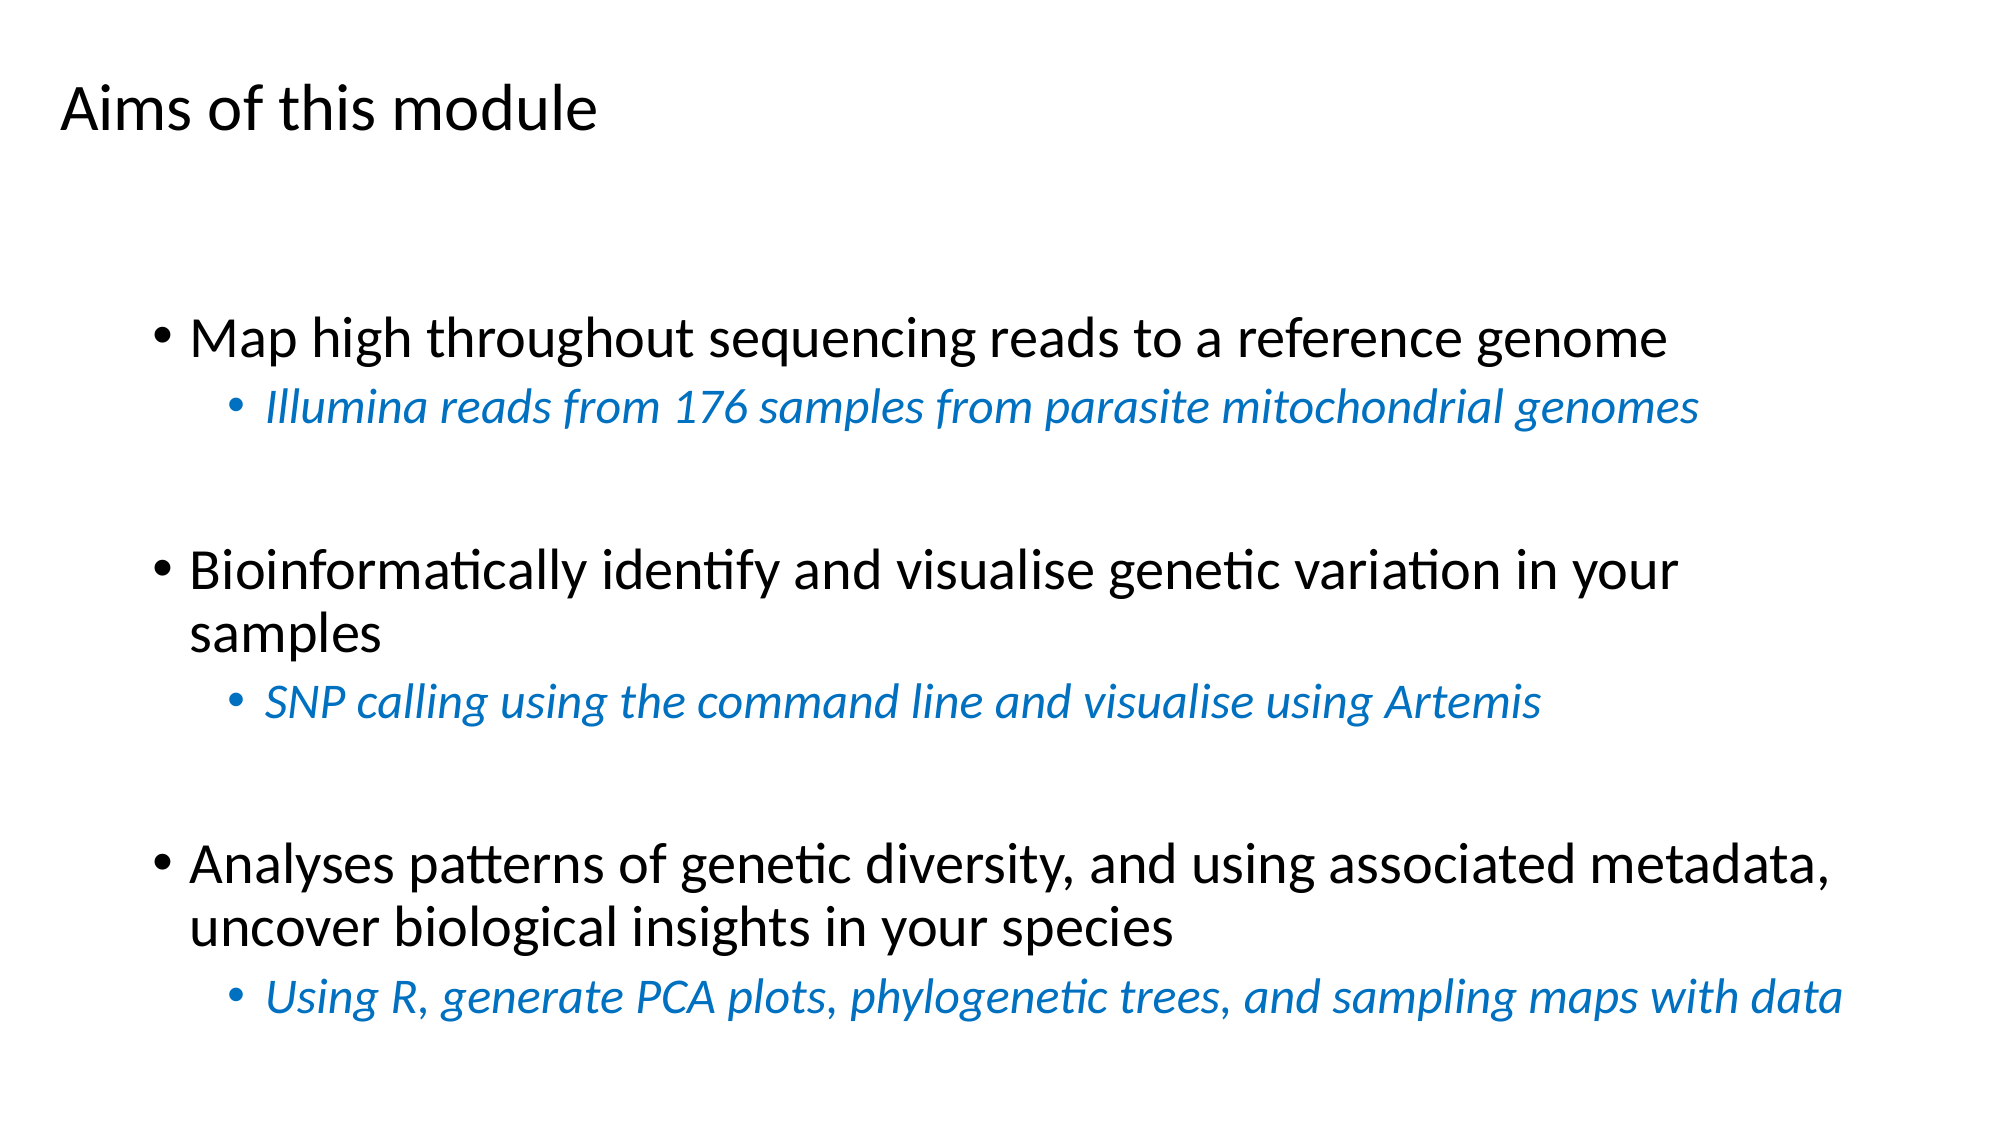

# Aims of this module
Map high throughout sequencing reads to a reference genome
Illumina reads from 176 samples from parasite mitochondrial genomes

Bioinformatically identify and visualise genetic variation in your samples
SNP calling using the command line and visualise using Artemis

Analyses patterns of genetic diversity, and using associated metadata, uncover biological insights in your species
Using R, generate PCA plots, phylogenetic trees, and sampling maps with data